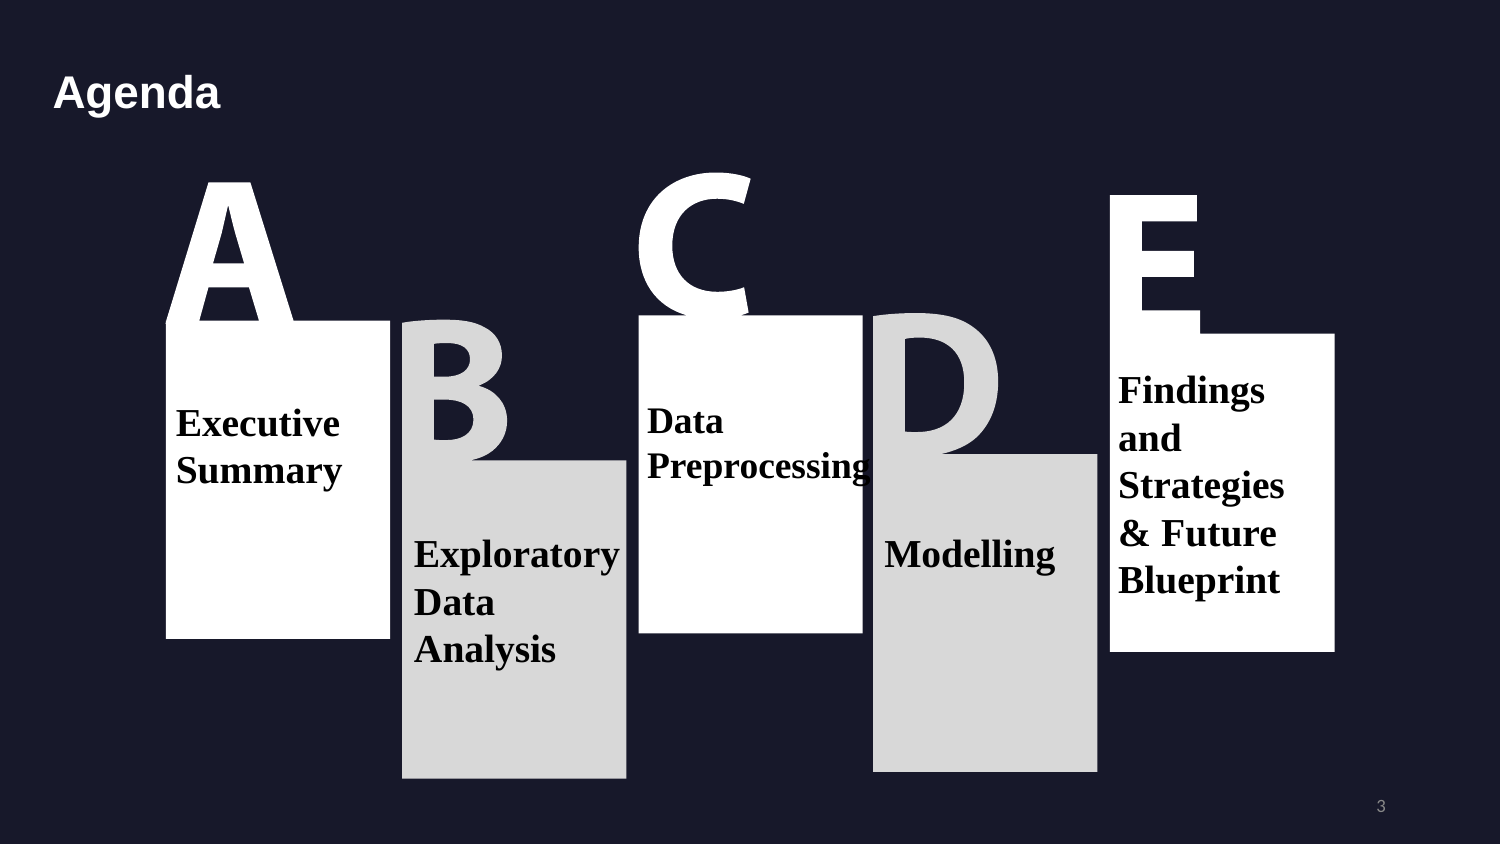

Agenda

Findings and Strategies & Future Blueprint

Executive Summary

Data Preprocessing

Exploratory Data Analysis

Modelling

3